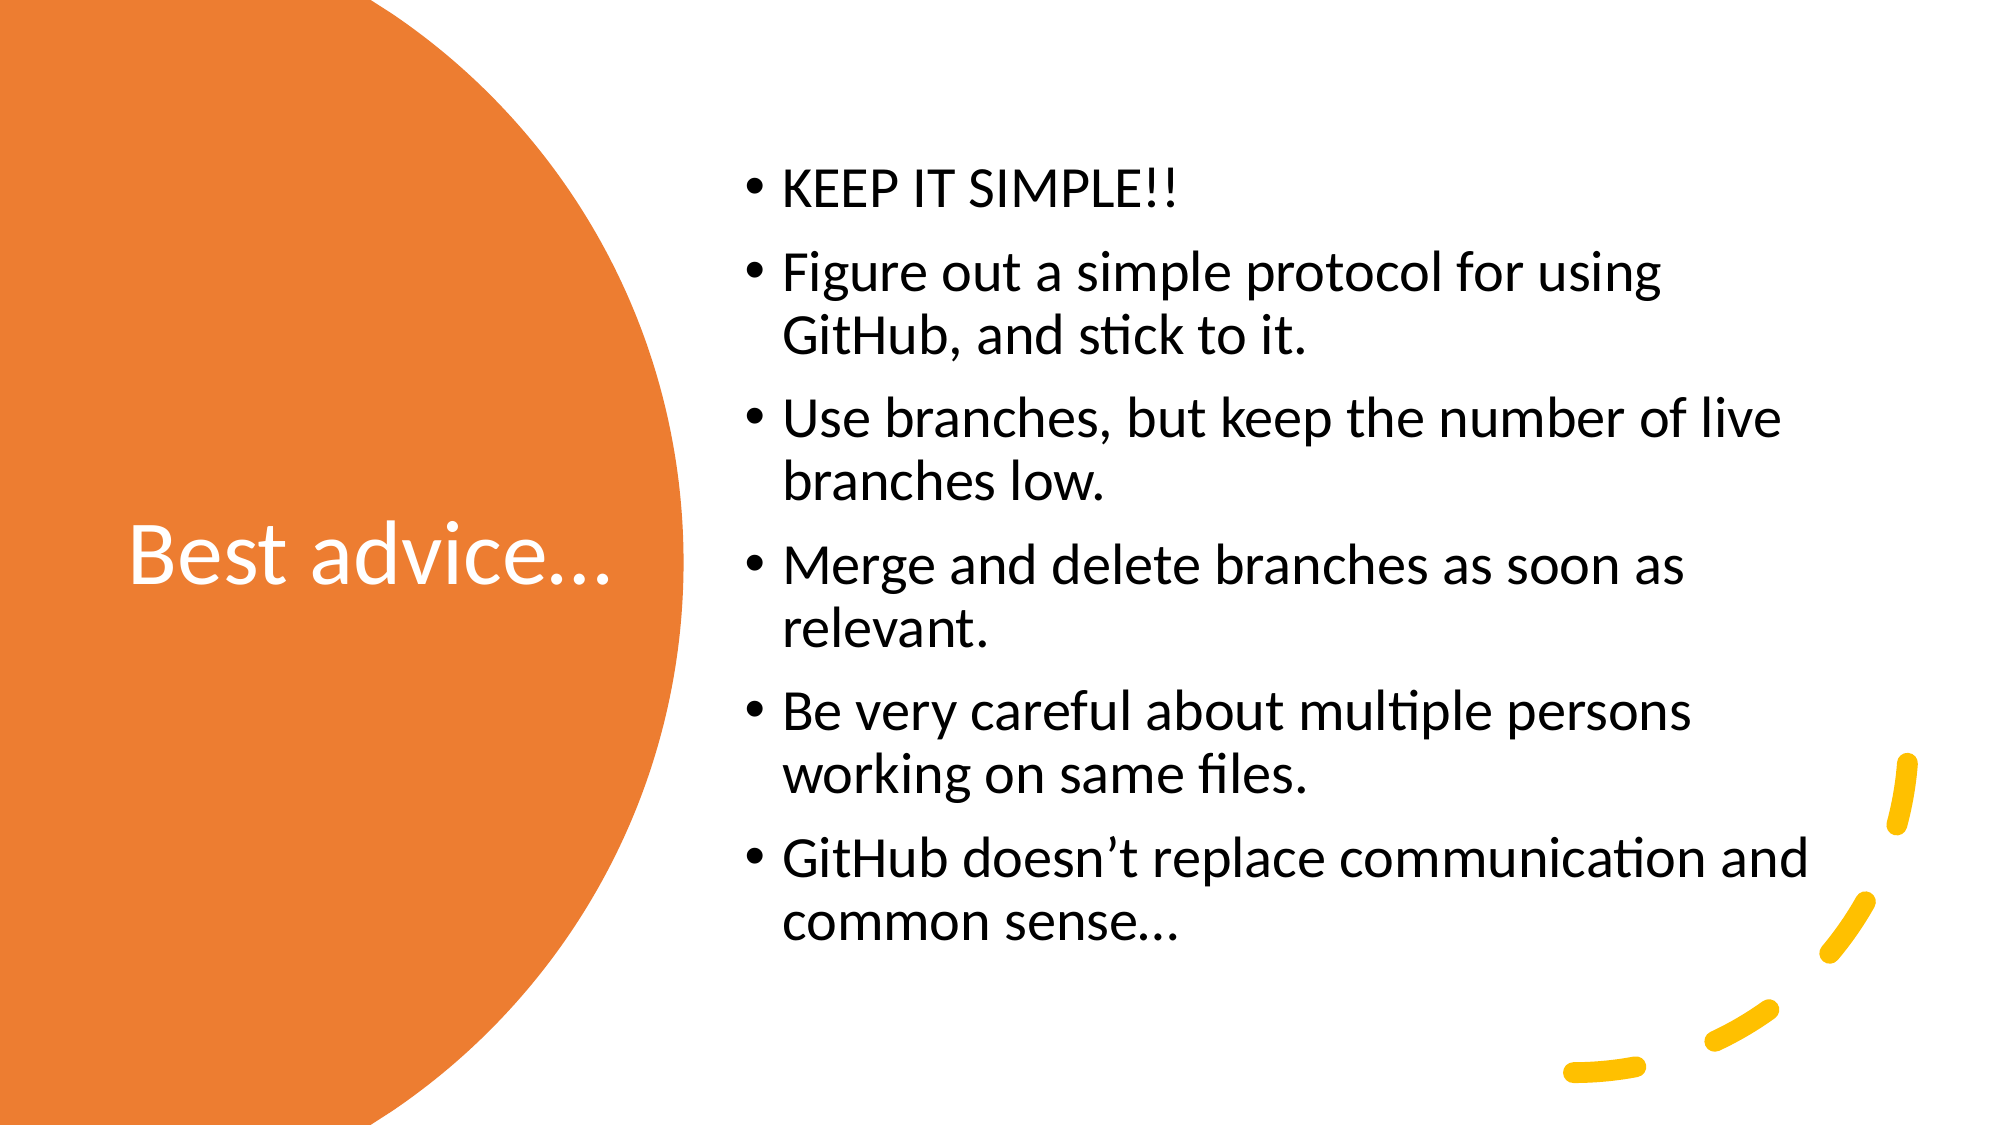

KEEP IT SIMPLE!!
Figure out a simple protocol for using GitHub, and stick to it.
Use branches, but keep the number of live branches low.
Merge and delete branches as soon as relevant.
Be very careful about multiple persons working on same files.
GitHub doesn’t replace communication and common sense…
# Best advice…